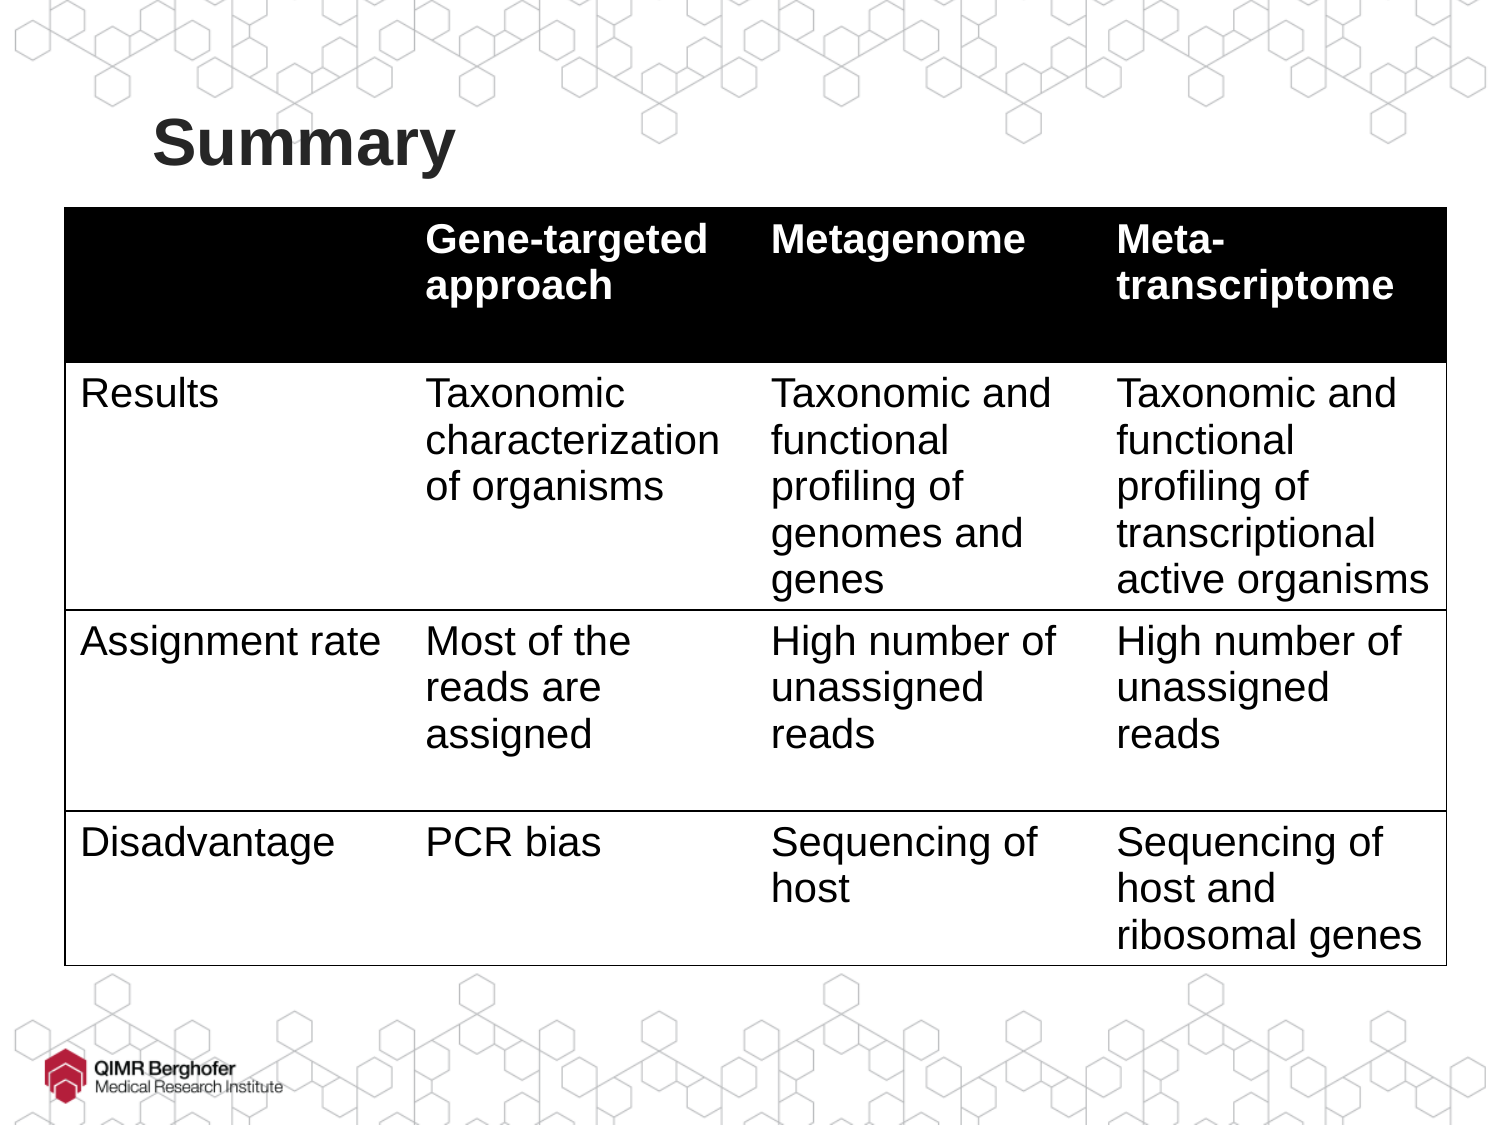

# Summary
|  | Gene-targeted approach | Metagenome | Meta-transcriptome |
| --- | --- | --- | --- |
| Results | Taxonomic characterization of organisms | Taxonomic and functional profiling of genomes and genes | Taxonomic and functional profiling of transcriptional active organisms |
| Assignment rate | Most of the reads are assigned | High number of unassigned reads | High number of unassigned reads |
| Disadvantage | PCR bias | Sequencing of host | Sequencing of host and ribosomal genes |